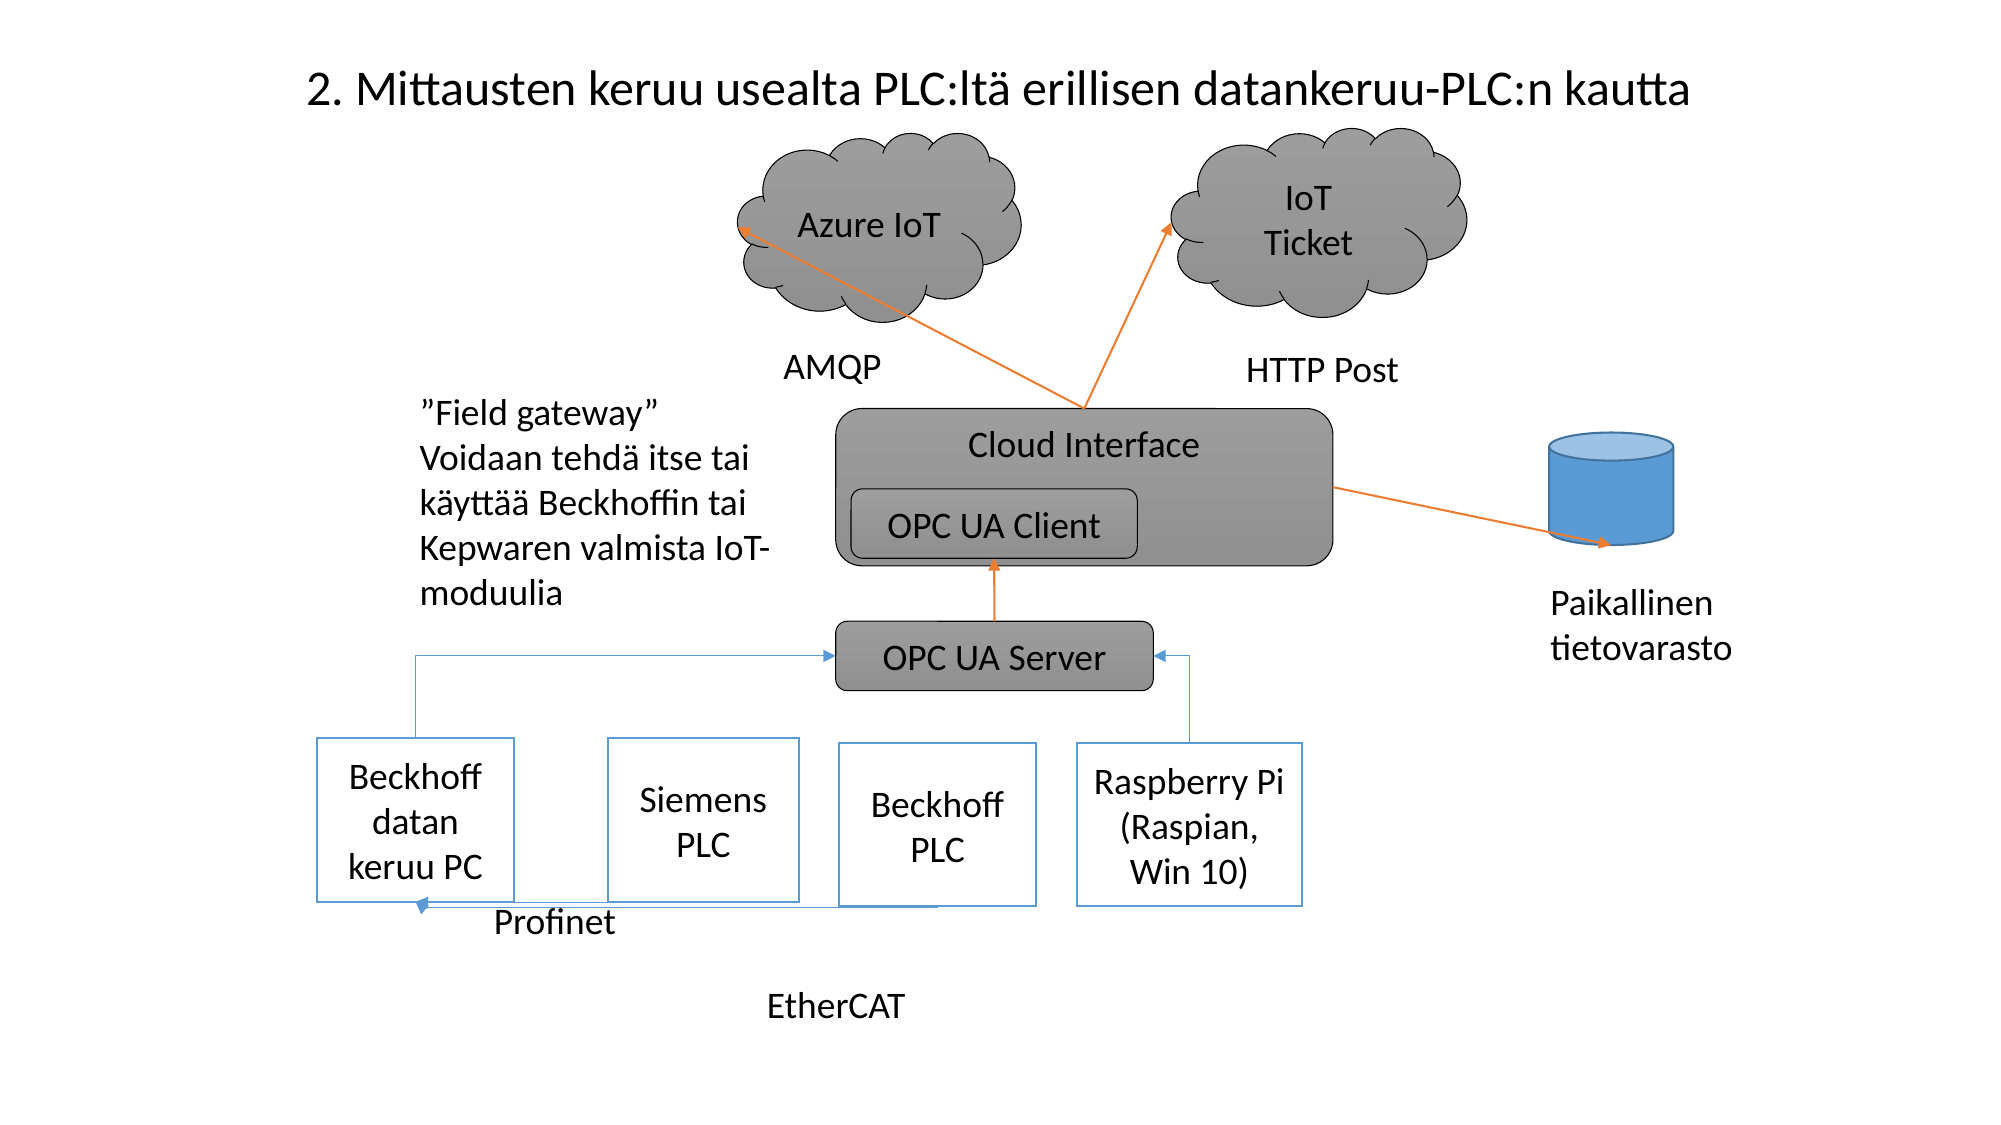

# 2. Mittausten keruu usealta PLC:ltä erillisen datankeruu-PLC:n kautta
IoT
Ticket
Azure IoT
AMQP
HTTP Post
”Field gateway”
Voidaan tehdä itse tai
käyttää Beckhoffin tai
Kepwaren valmista IoT-
moduulia
Cloud Interface

OPC UA Client
Paikallinen
tietovarasto
OPC UA Server
Beckhoff datan
keruu PC
Siemens
PLC
Raspberry Pi
(Raspian, Win 10)
Beckhoff PLC
Profinet
EtherCAT